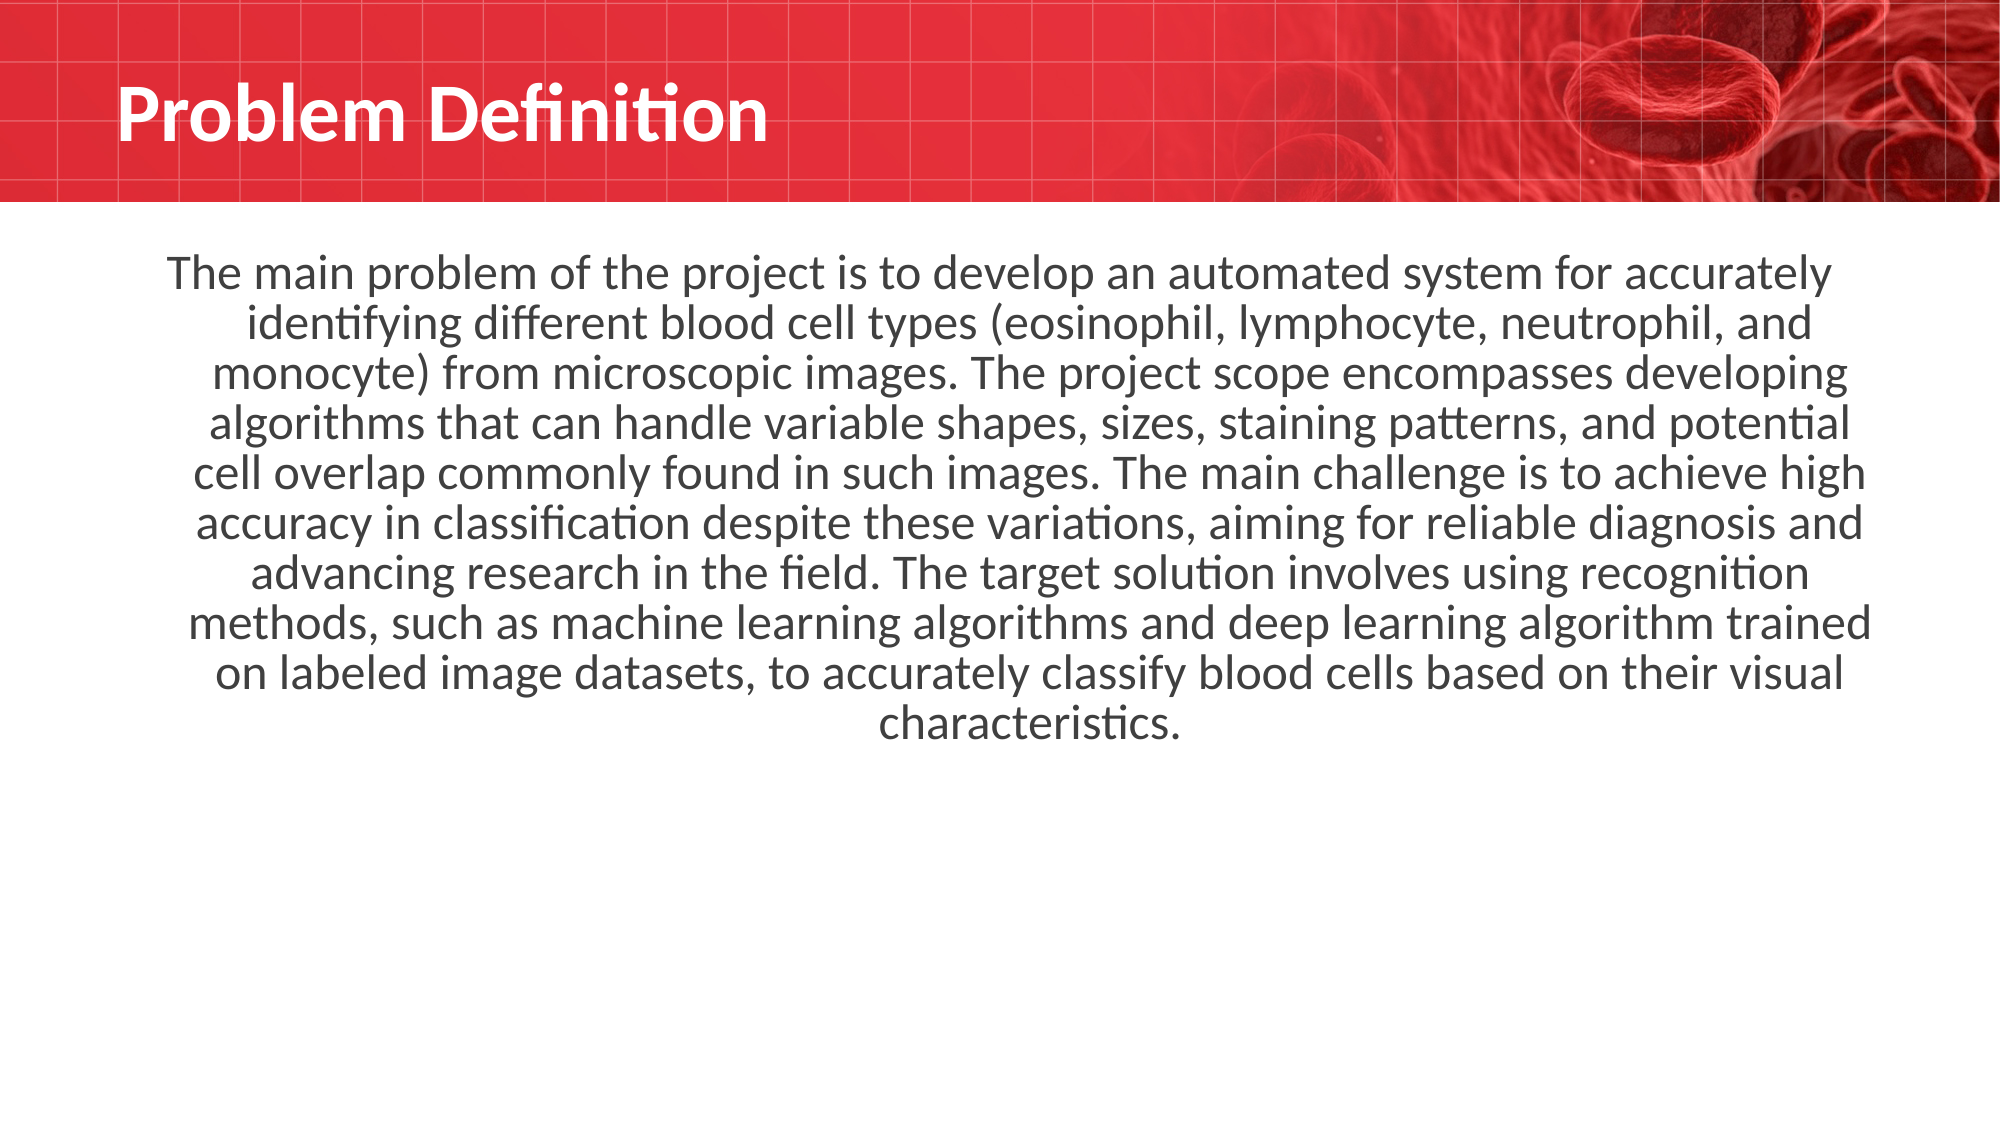

# Problem Definition
The main problem of the project is to develop an automated system for accurately identifying different blood cell types (eosinophil, lymphocyte, neutrophil, and monocyte) from microscopic images. The project scope encompasses developing algorithms that can handle variable shapes, sizes, staining patterns, and potential cell overlap commonly found in such images. The main challenge is to achieve high accuracy in classification despite these variations, aiming for reliable diagnosis and advancing research in the field. The target solution involves using recognition methods, such as machine learning algorithms and deep learning algorithm trained on labeled image datasets, to accurately classify blood cells based on their visual characteristics.